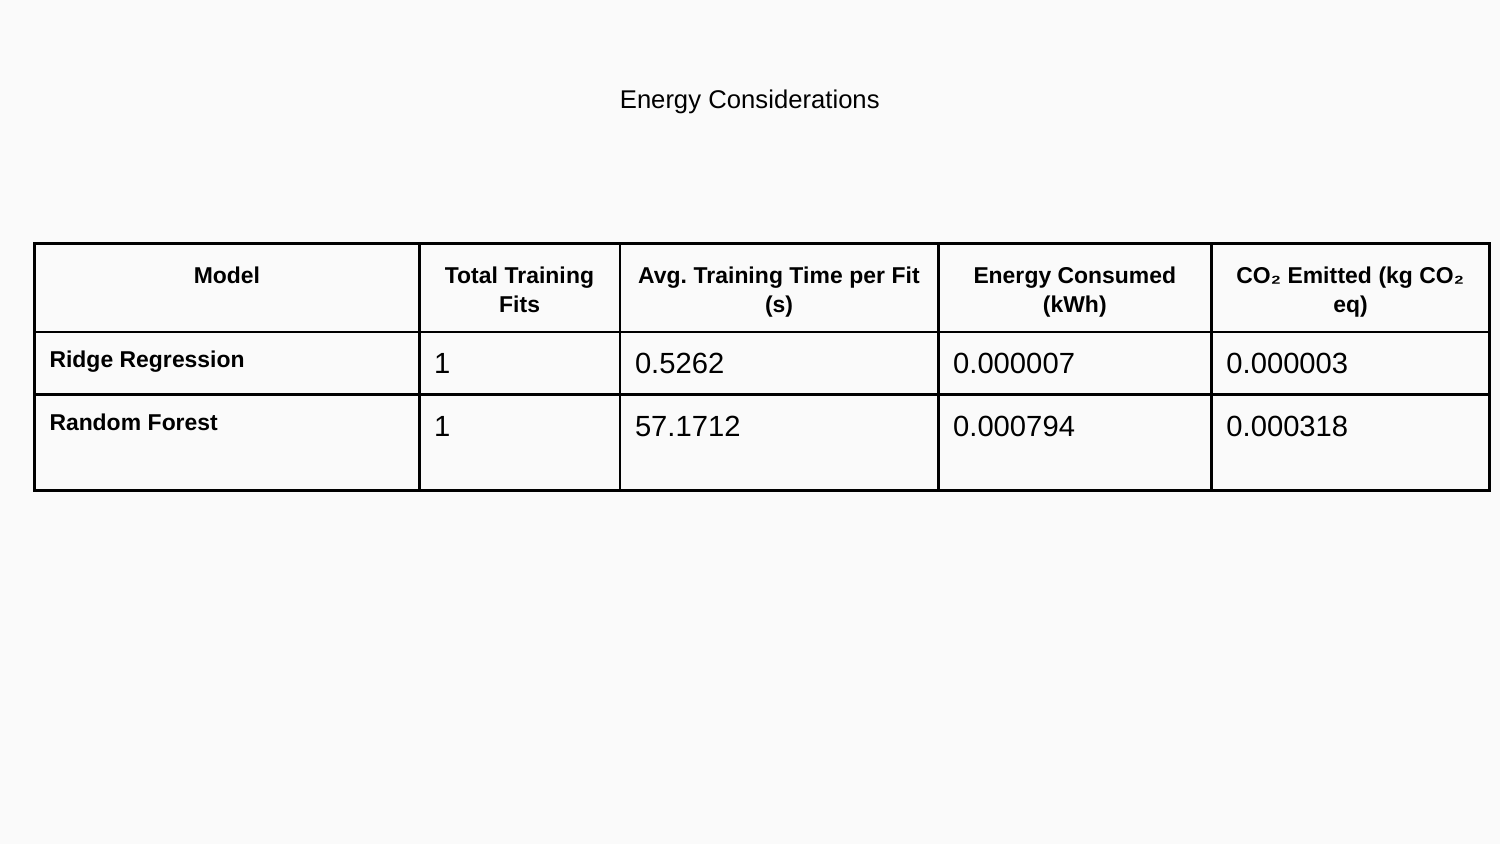

# Energy Considerations
| Model | Total Training Fits | Avg. Training Time per Fit (s) | Energy Consumed (kWh) | CO₂ Emitted (kg CO₂ eq) |
| --- | --- | --- | --- | --- |
| Ridge Regression | 1 | 0.5262 | 0.000007 | 0.000003 |
| Random Forest | 1 | 57.1712 | 0.000794 | 0.000318 |